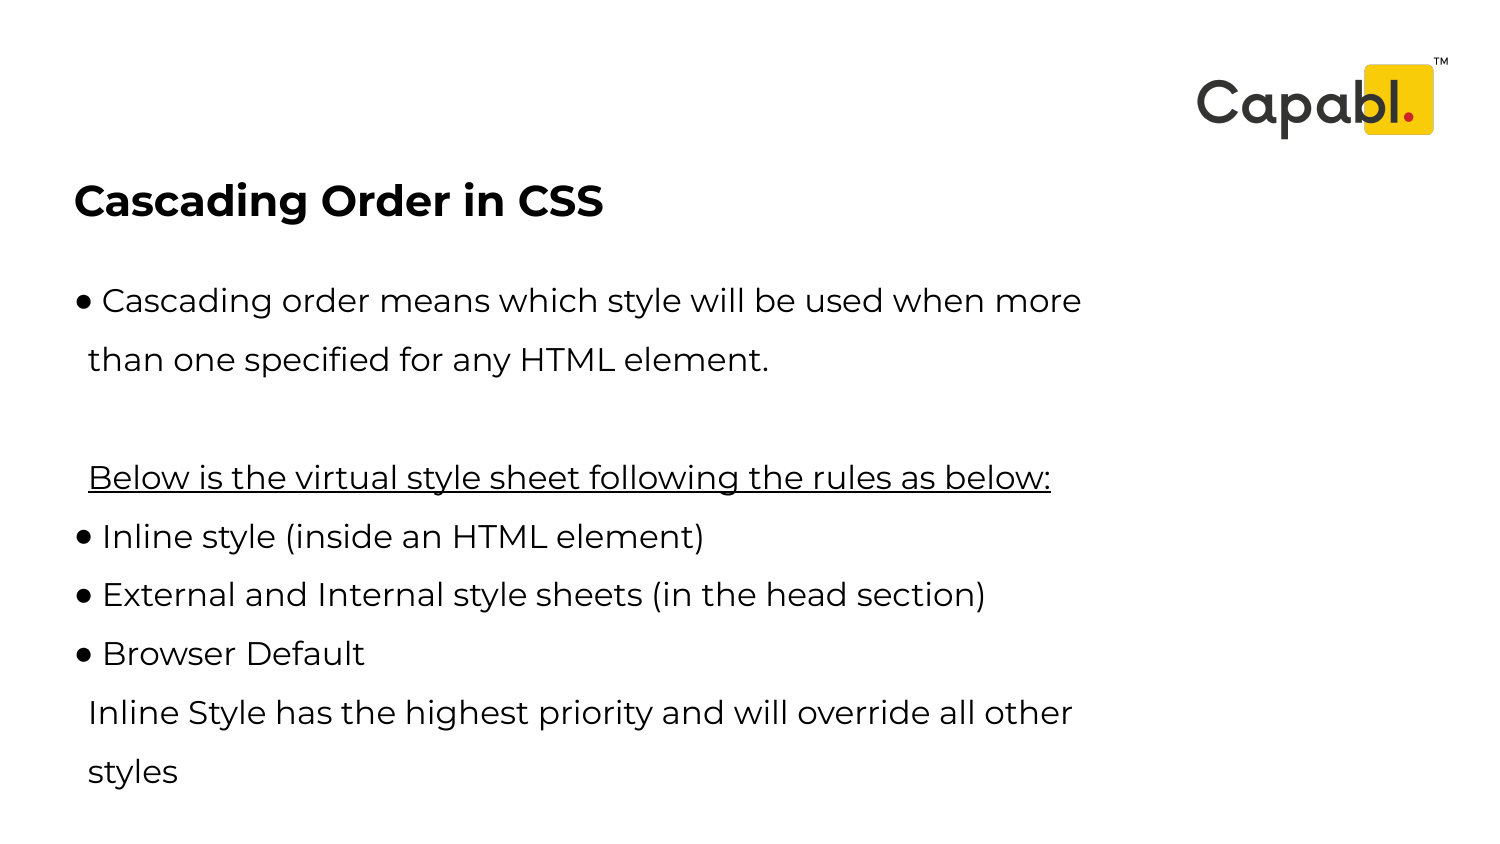

Cascading Order in CSS
# Cascading order means which style will be used when more than one specified for any HTML element. Below is the virtual style sheet following the rules as below:
 Inline style (inside an HTML element)
 External and Internal style sheets (in the head section)
 Browser Default
Inline Style has the highest priority and will override all other styles